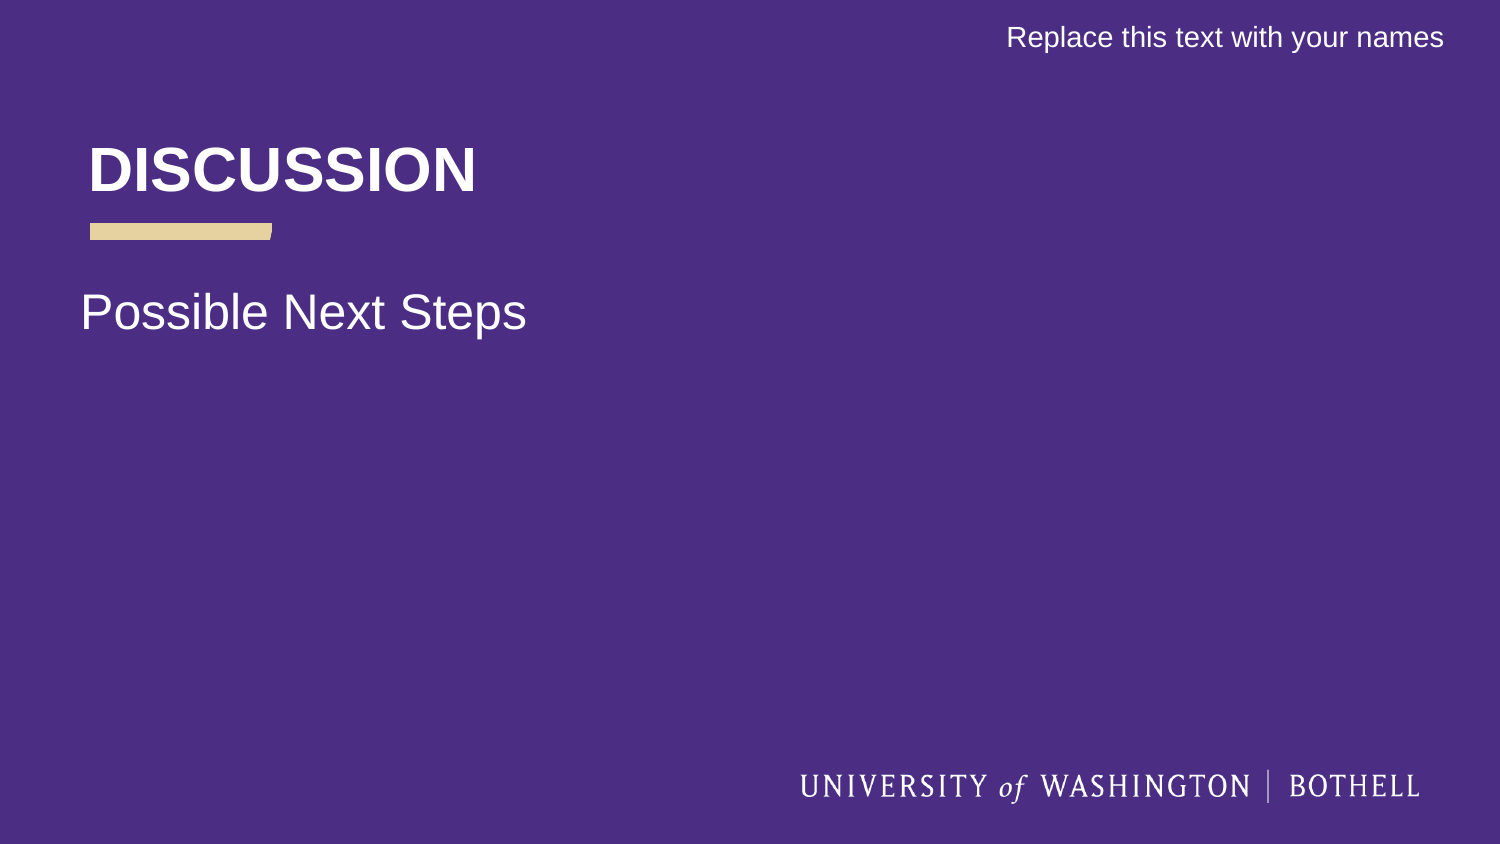

Replace this text with your names
# DISCUSSION
Possible Next Steps